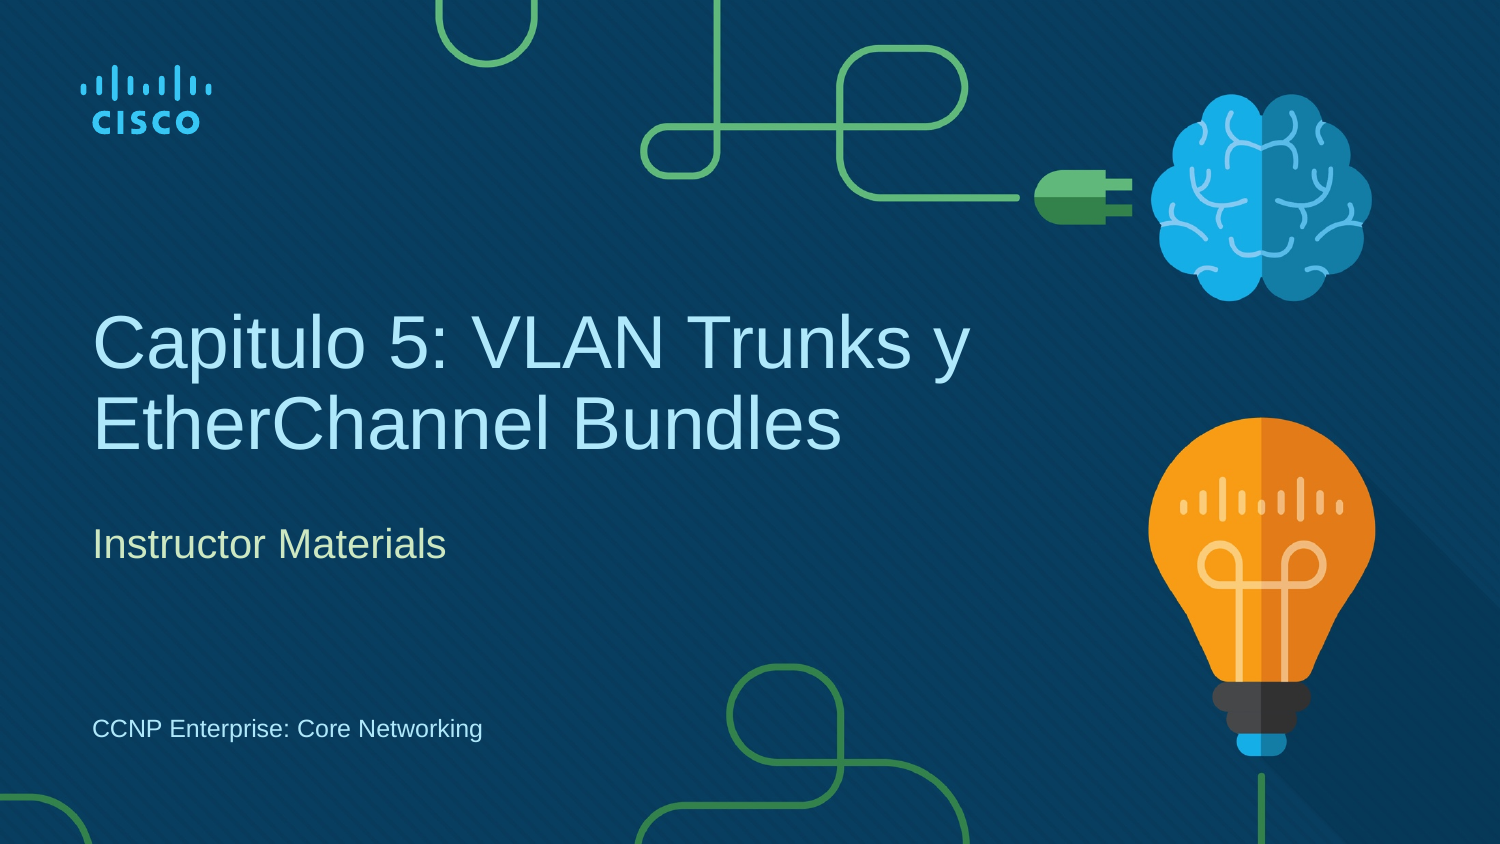

# Capitulo 5: VLAN Trunks y EtherChannel Bundles
Instructor Materials
CCNP Enterprise: Core Networking